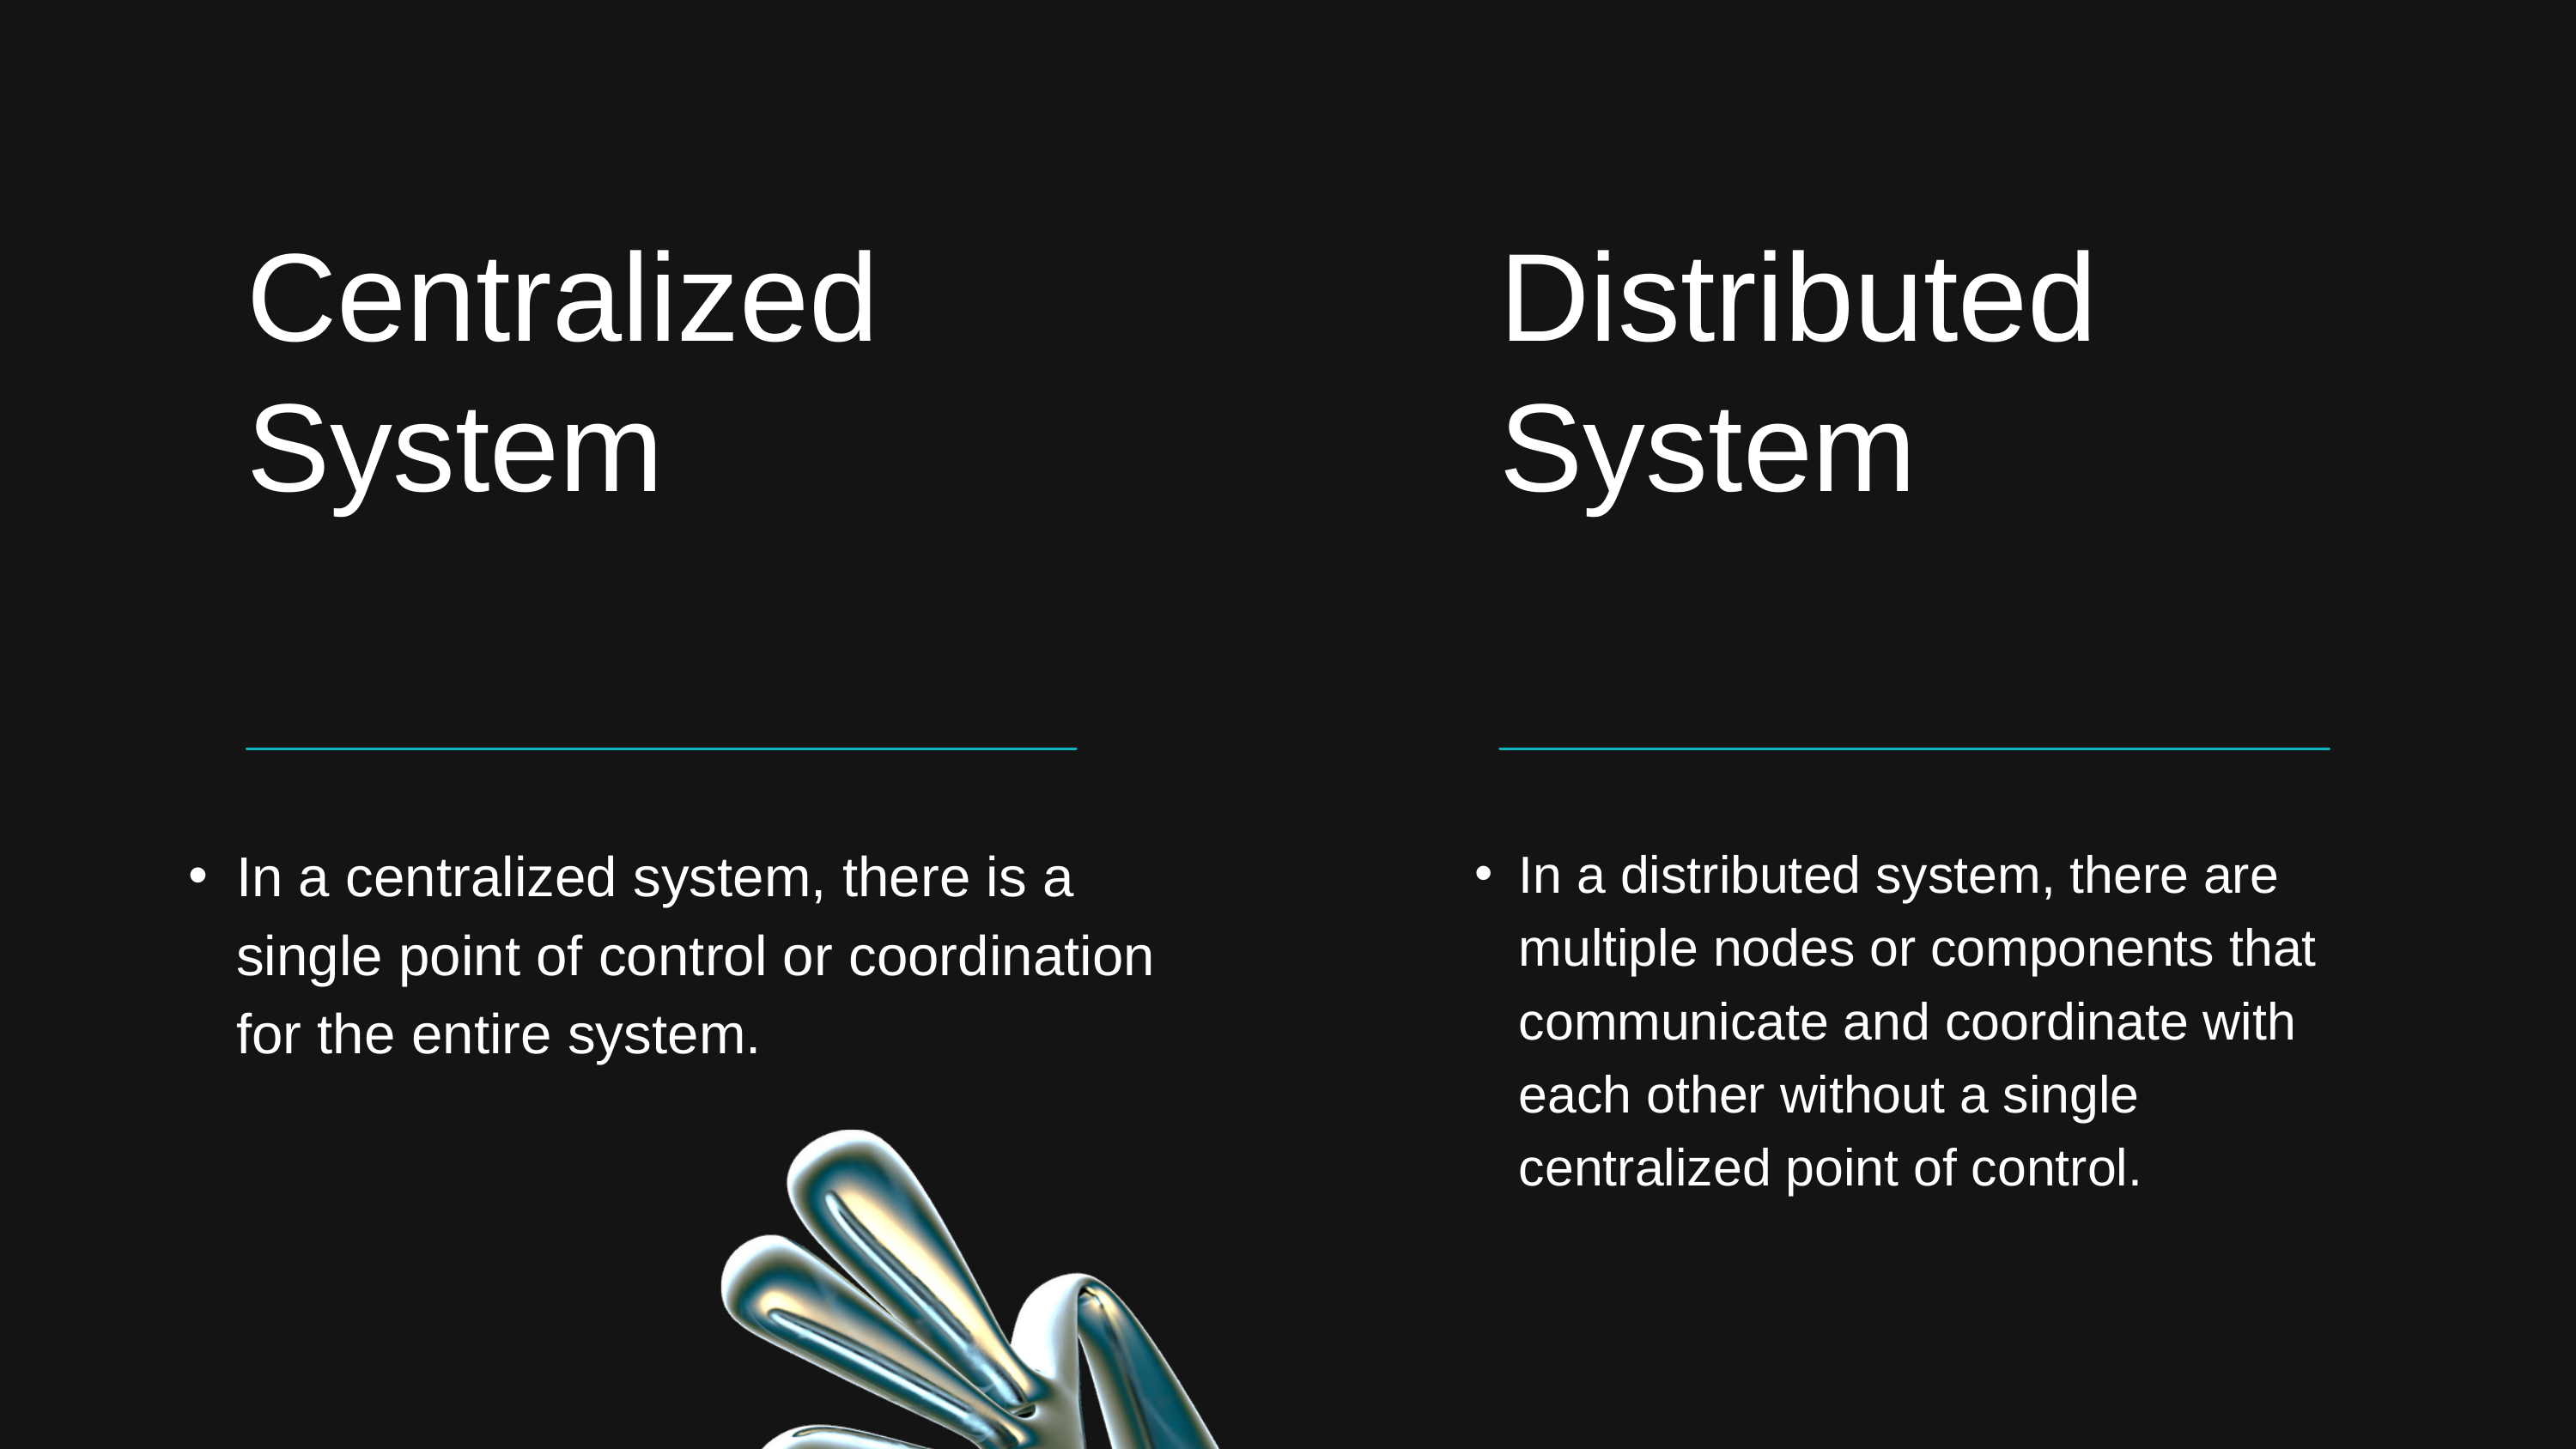

Centralized System

Distributed System

In a centralized system, there is a single point of control or coordination for the entire system.
In a distributed system, there are multiple nodes or components that communicate and coordinate with each other without a single centralized point of control.